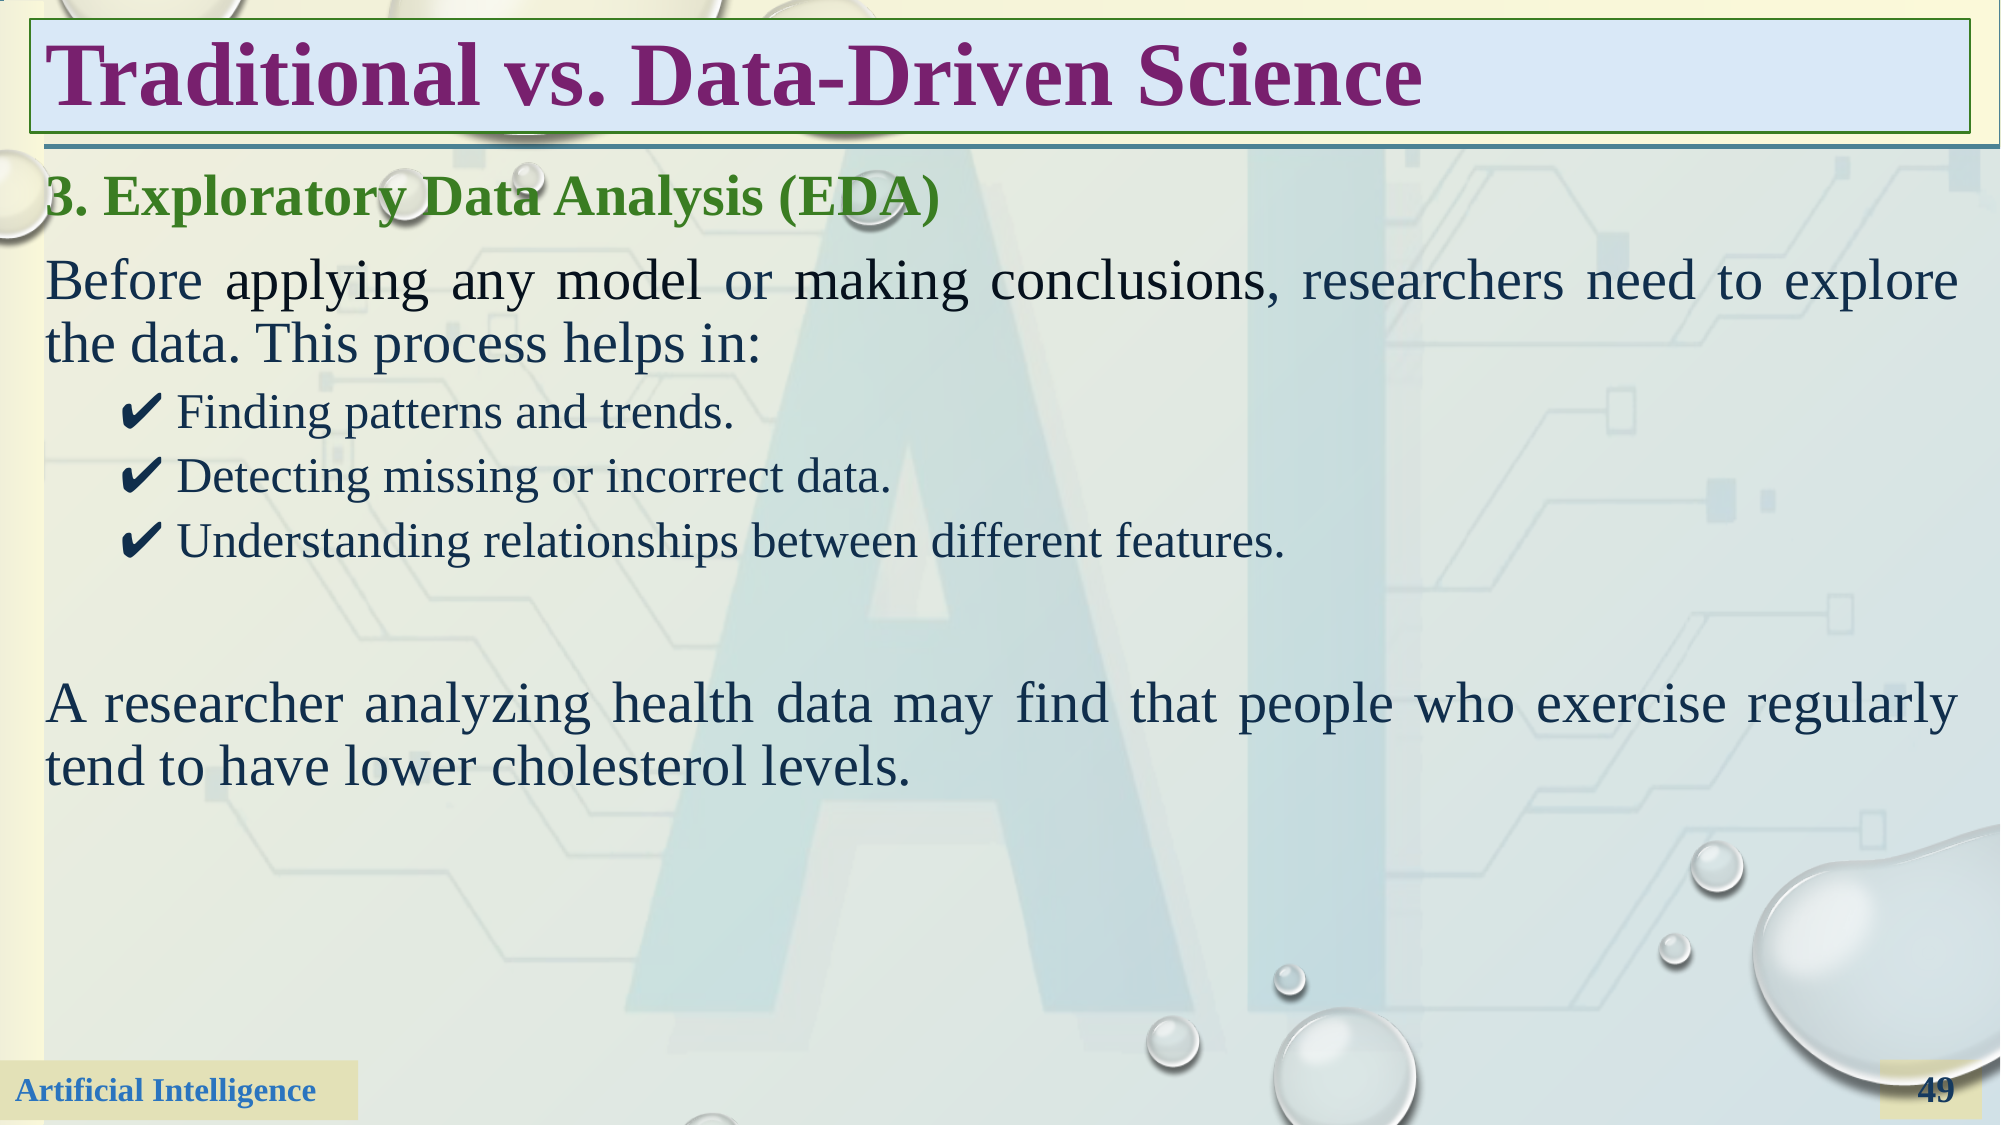

# Traditional vs. Data-Driven Science
3. Exploratory Data Analysis (EDA)
Before applying any model or making conclusions, researchers need to explore the data. This process helps in:
✔ Finding patterns and trends.
✔ Detecting missing or incorrect data.
✔ Understanding relationships between different features.

A researcher analyzing health data may find that people who exercise regularly tend to have lower cholesterol levels.
49